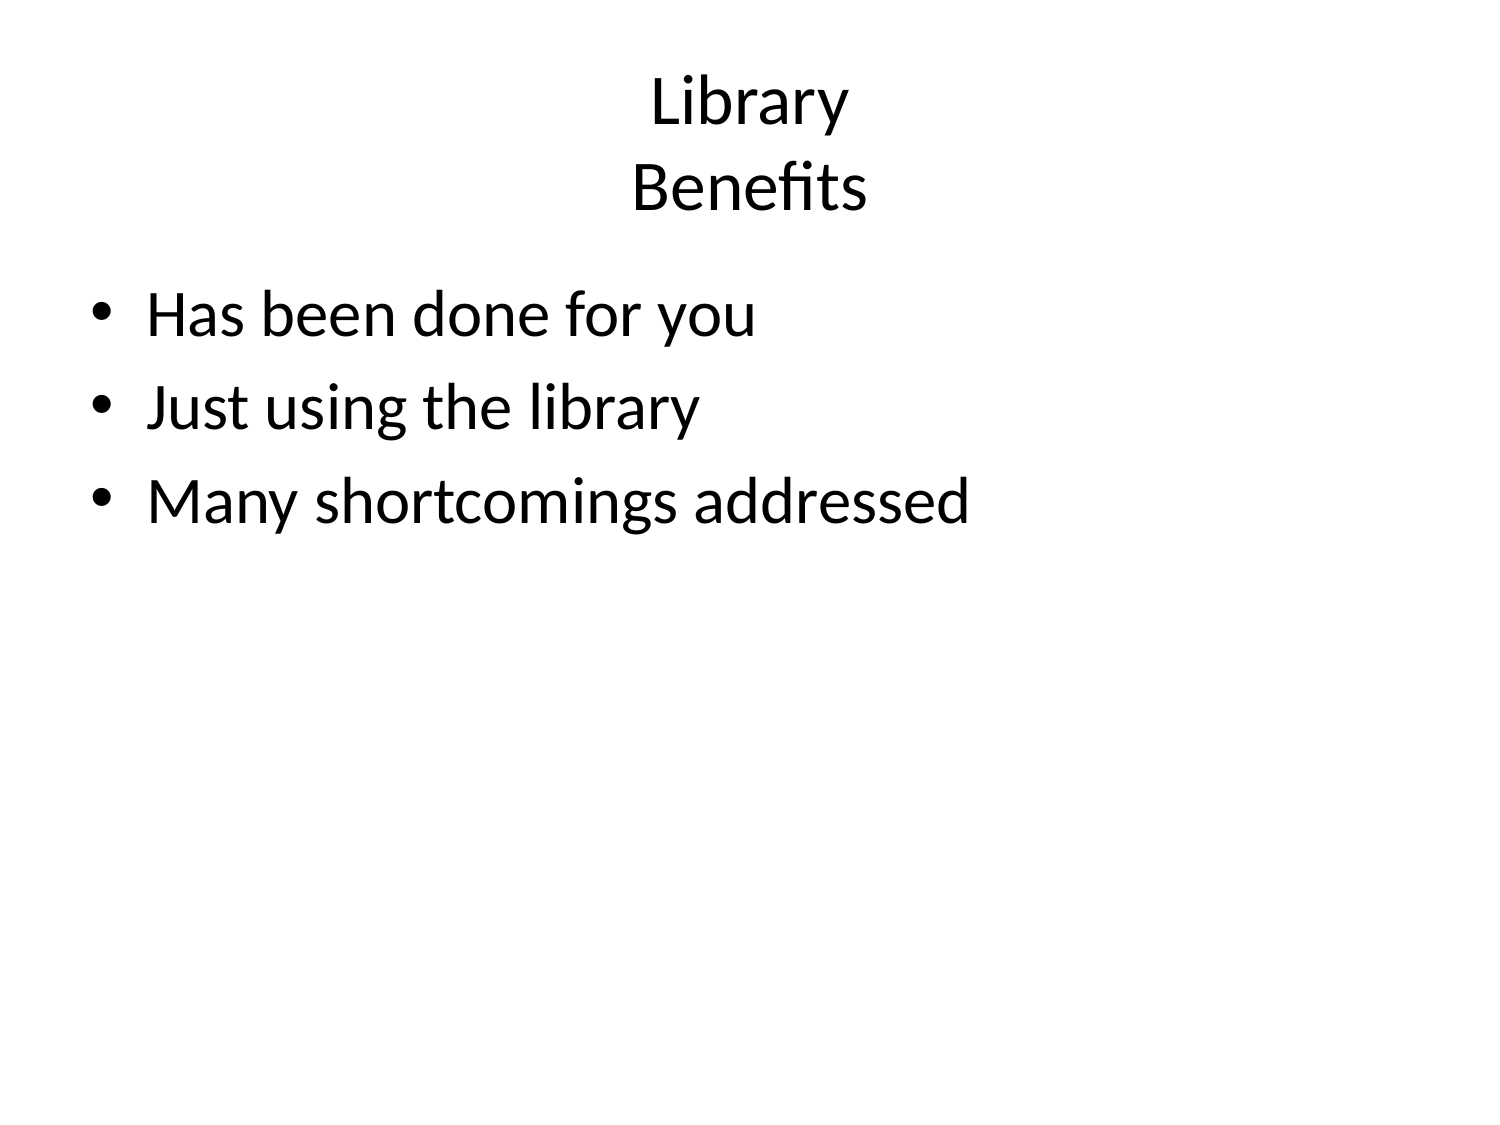

# Library Benefits
Has been done for you
Just using the library
Many shortcomings addressed